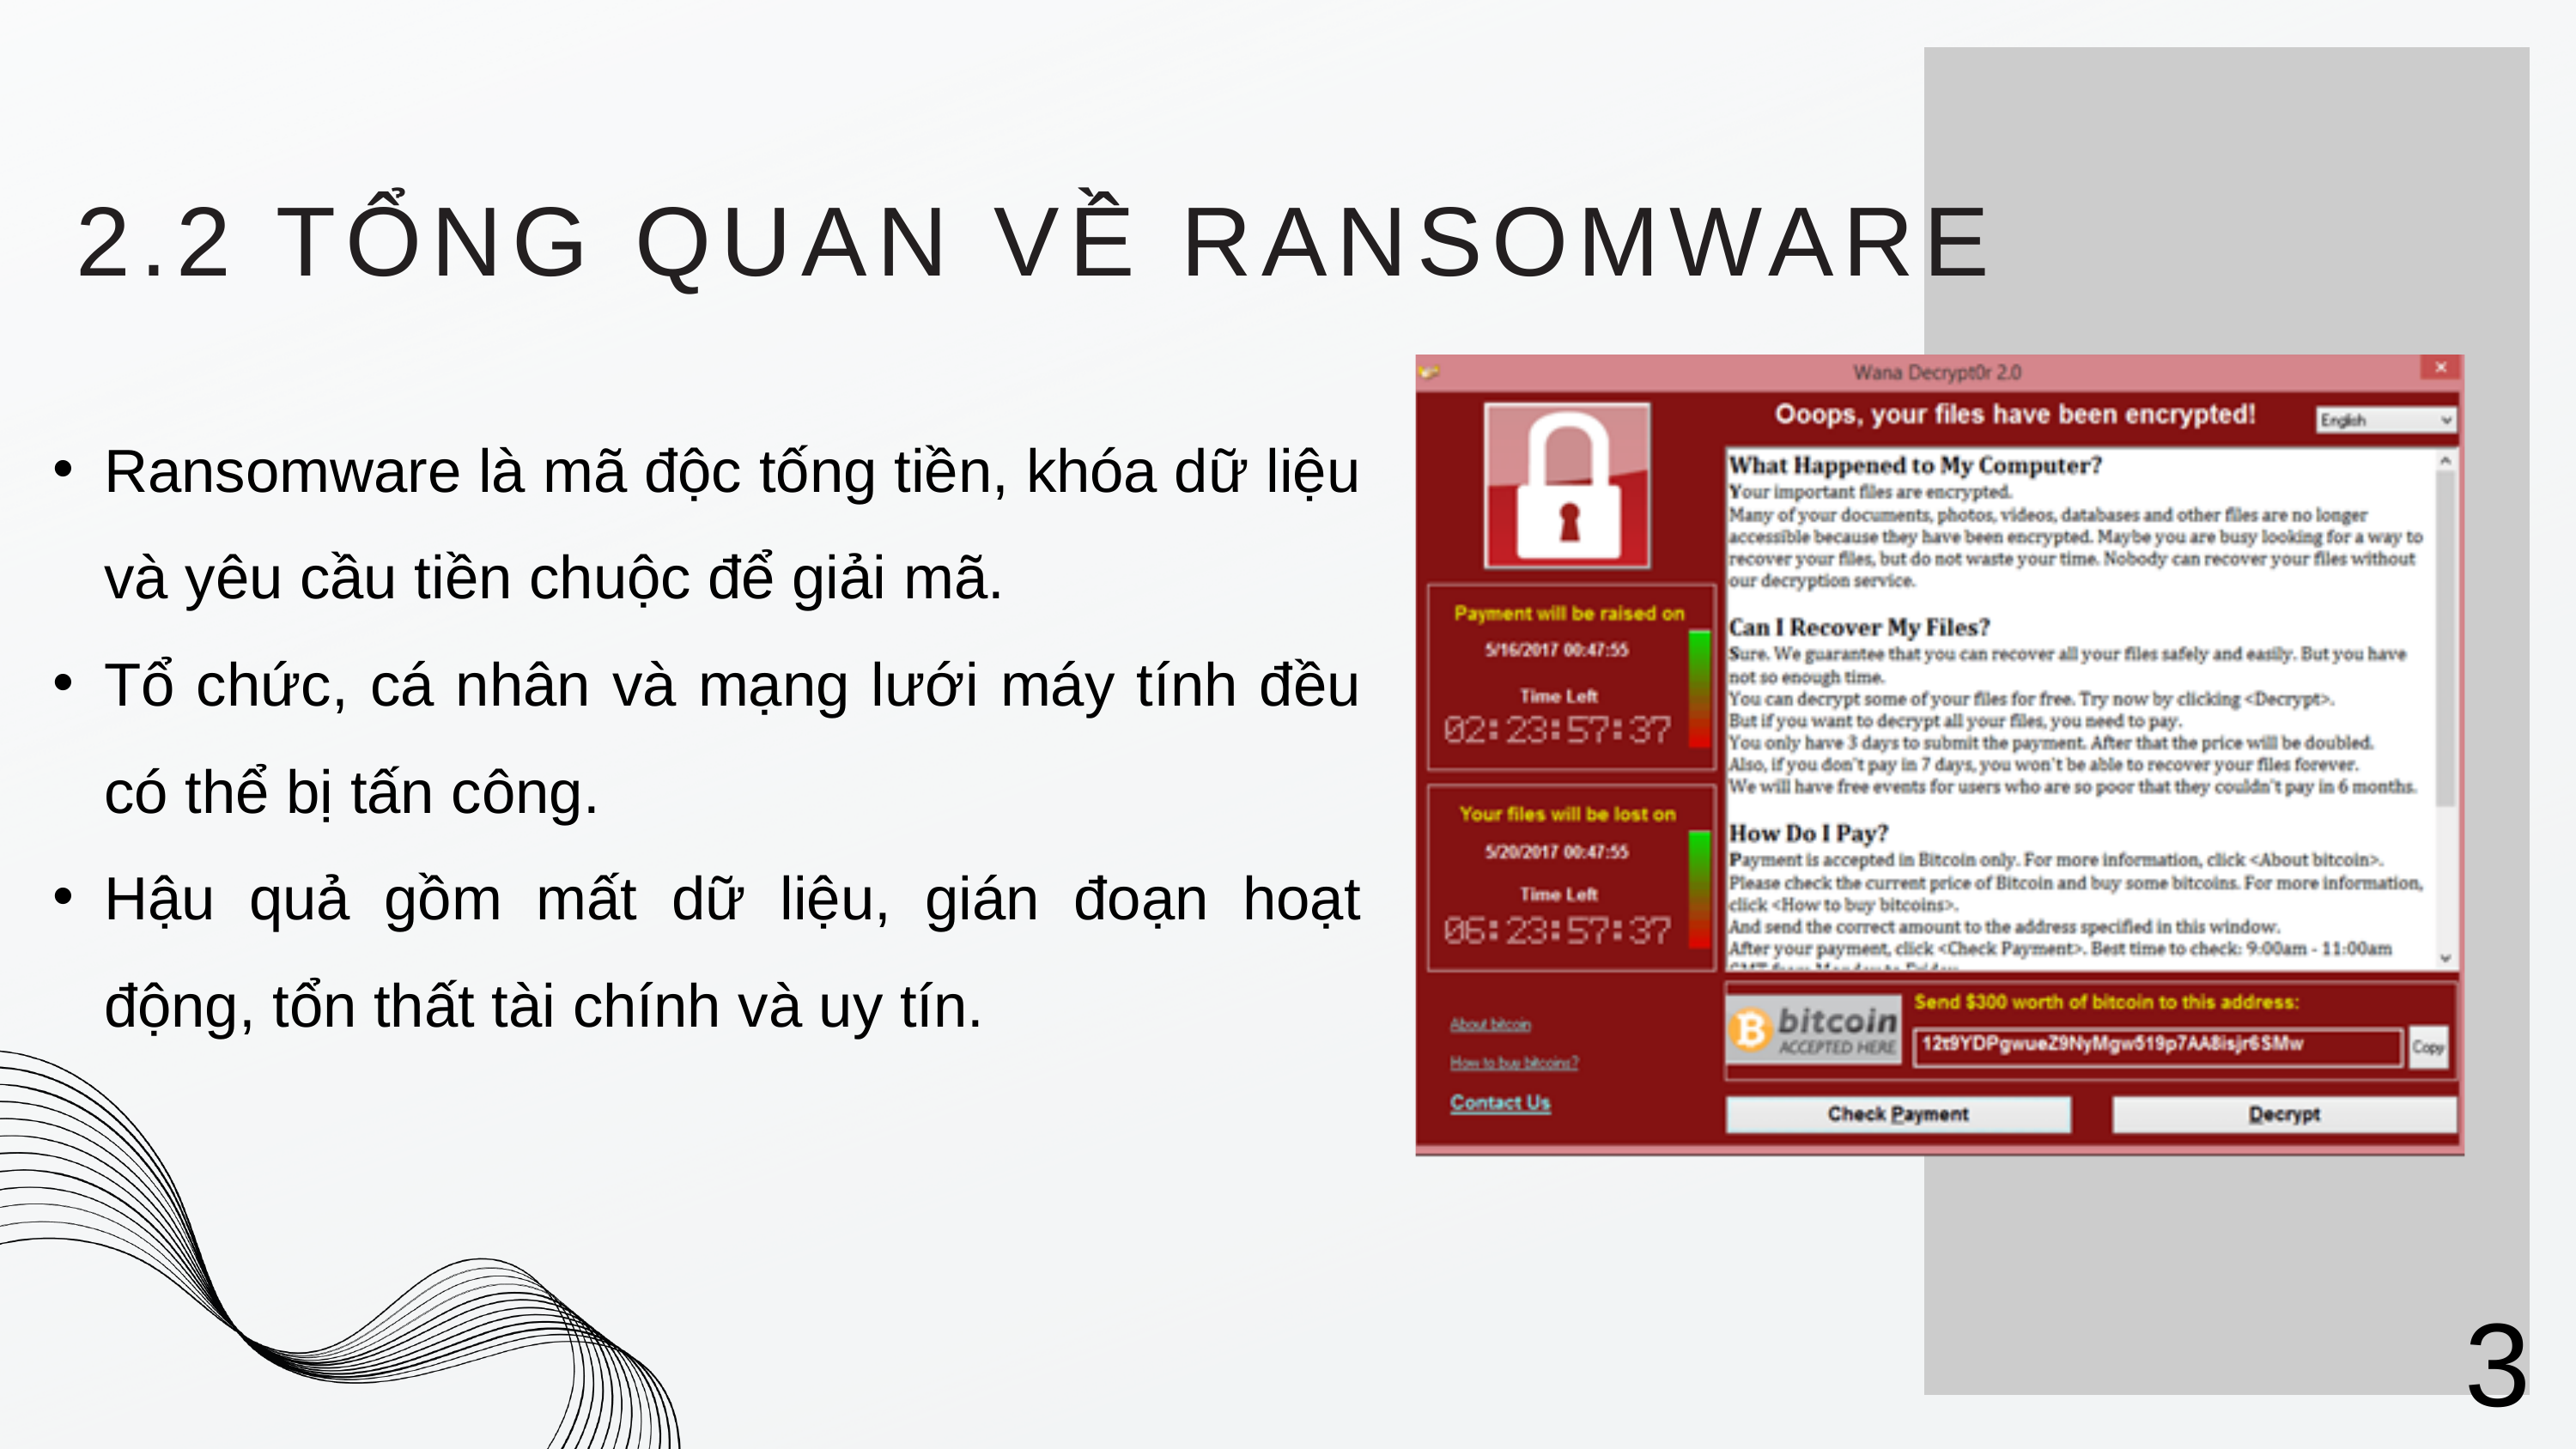

2.2 TỔNG QUAN VỀ RANSOMWARE

Ransomware là mã độc tống tiền, khóa dữ liệu và yêu cầu tiền chuộc để giải mã.
Tổ chức, cá nhân và mạng lưới máy tính đều có thể bị tấn công.
Hậu quả gồm mất dữ liệu, gián đoạn hoạt động, tổn thất tài chính và uy tín.

3